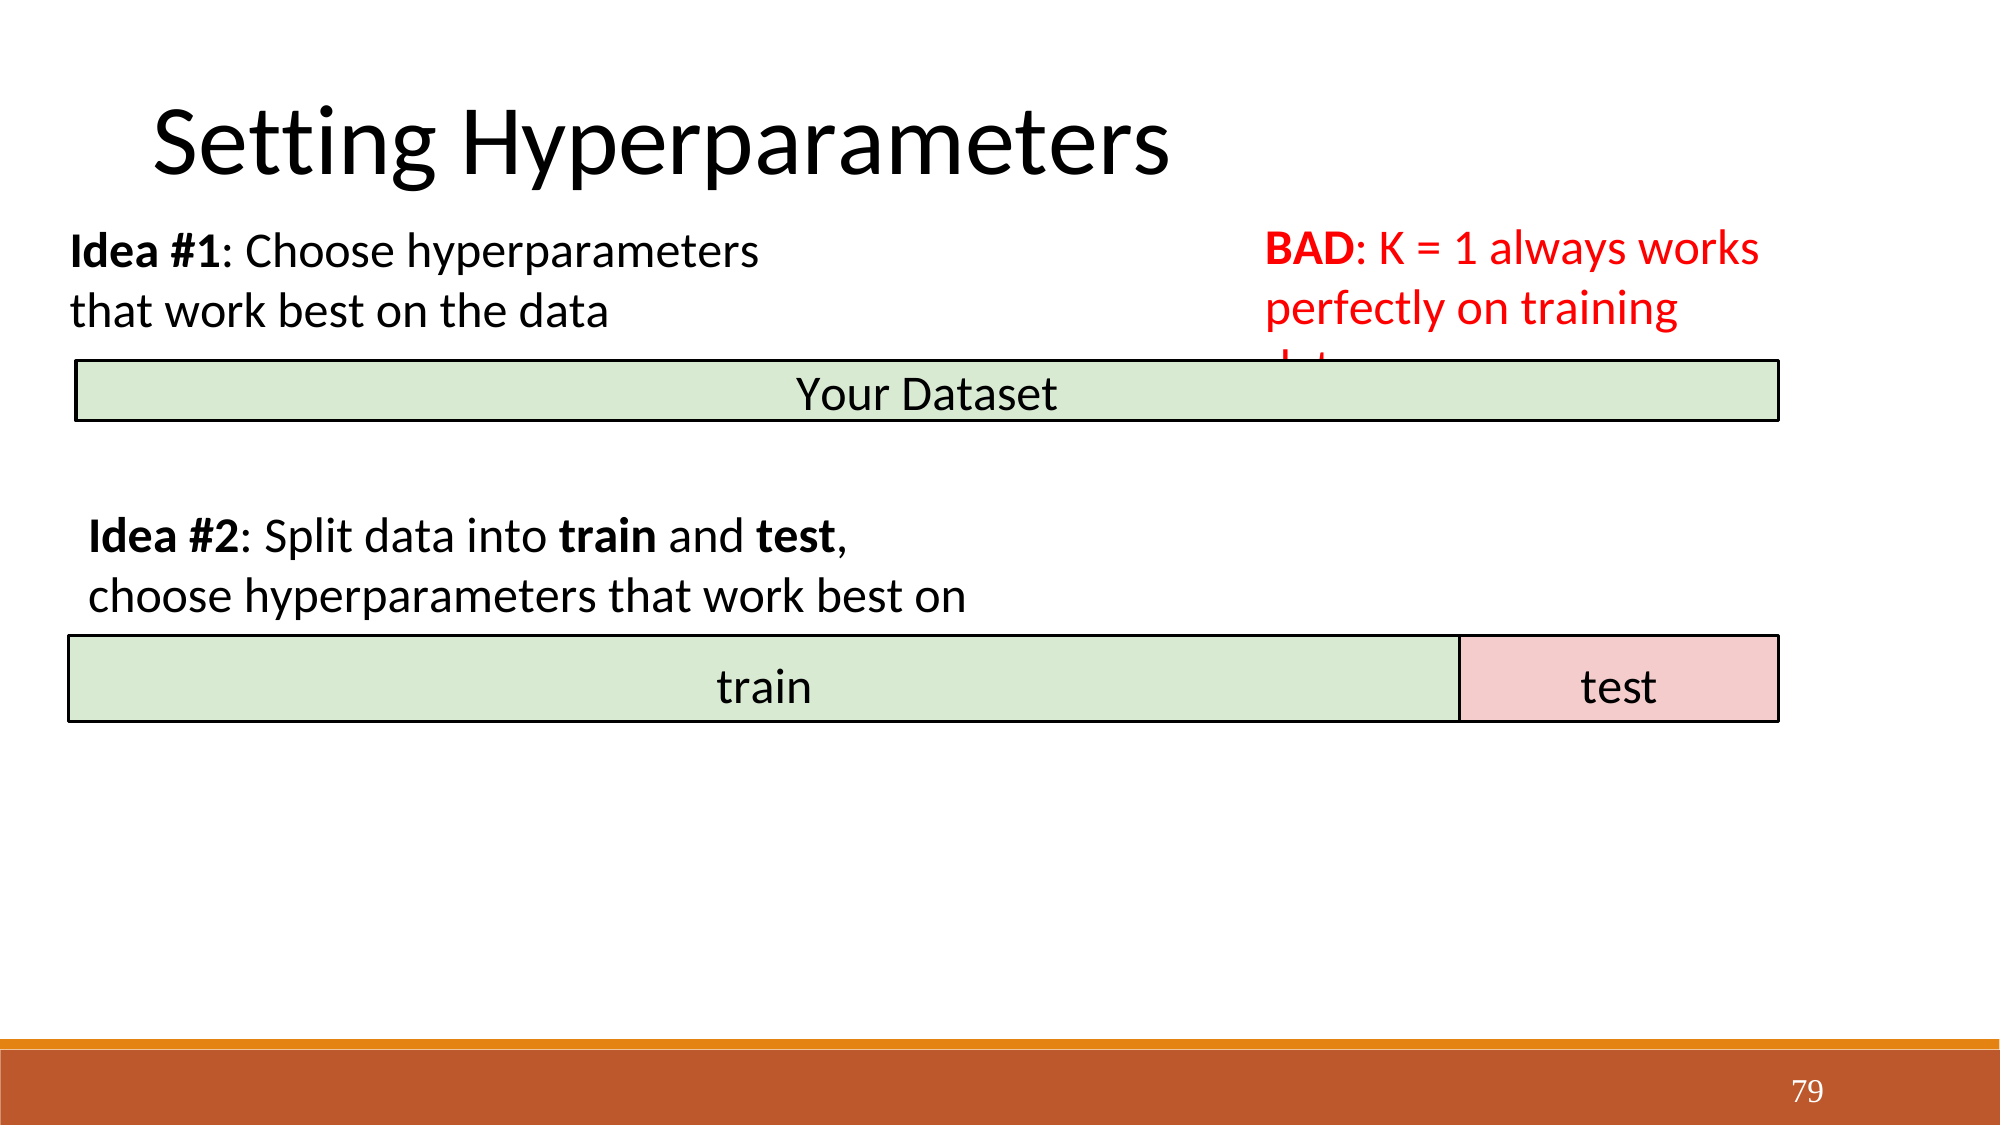

Setting Hyperparameters
BAD: K = 1 always works perfectly on training data
Idea #1: Choose hyperparameters that work best on the data
Your Dataset
Idea #2: Split data into train and test, choose hyperparameters that work best on test data

train
test
79